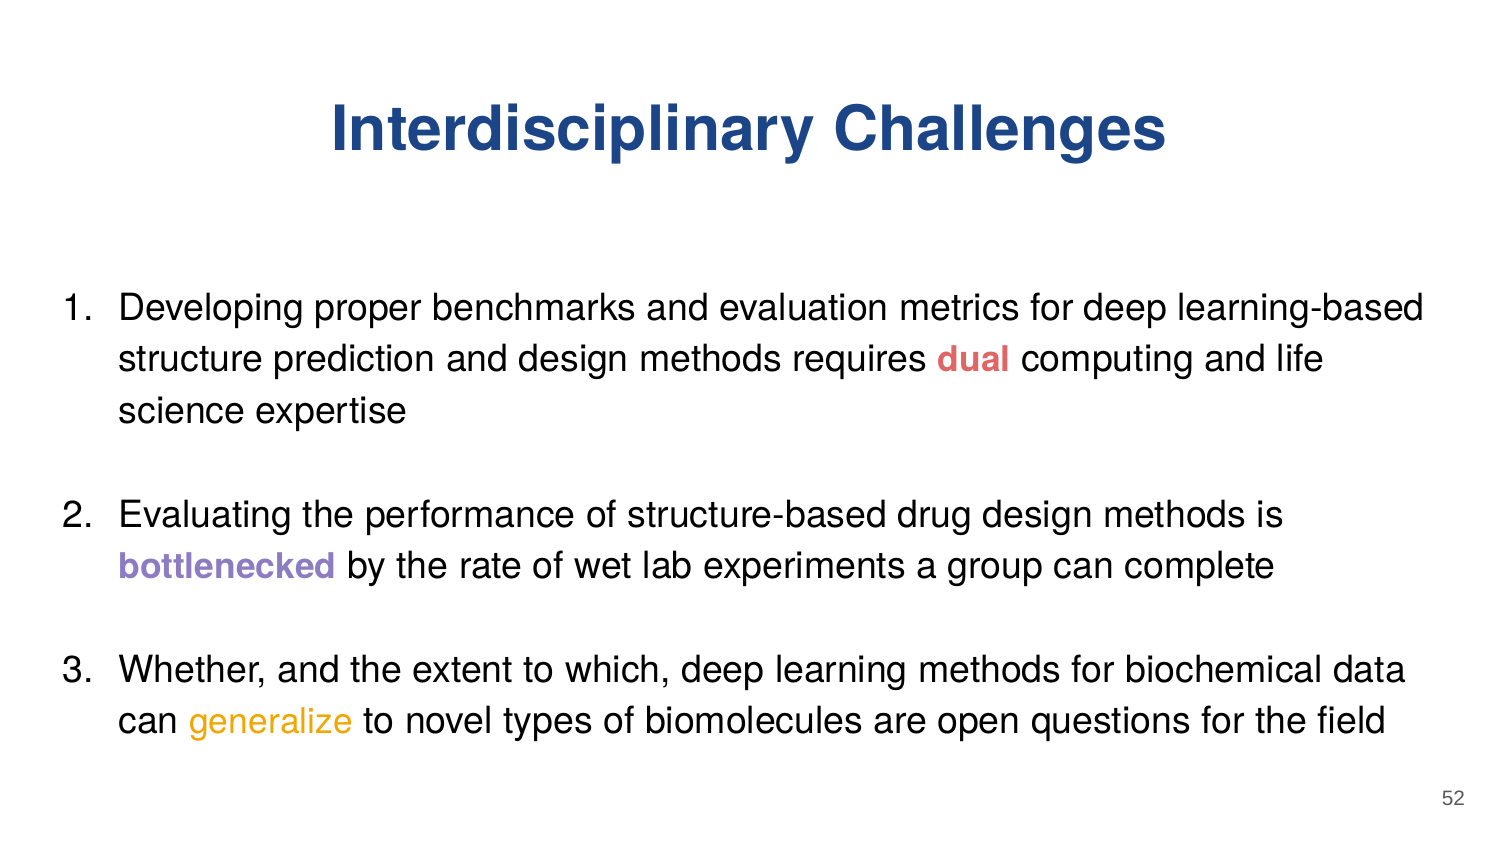

# Interdisciplinary Challenges
Developing proper benchmarks and evaluation metrics for deep learning-based structure prediction and design methods requires dual computing and life science expertise

Evaluating the performance of structure-based drug design methods is bottlenecked by the rate of wet lab experiments a group can complete

Whether, and the extent to which, deep learning methods for biochemical data can generalize to novel types of biomolecules are open questions for the field
52